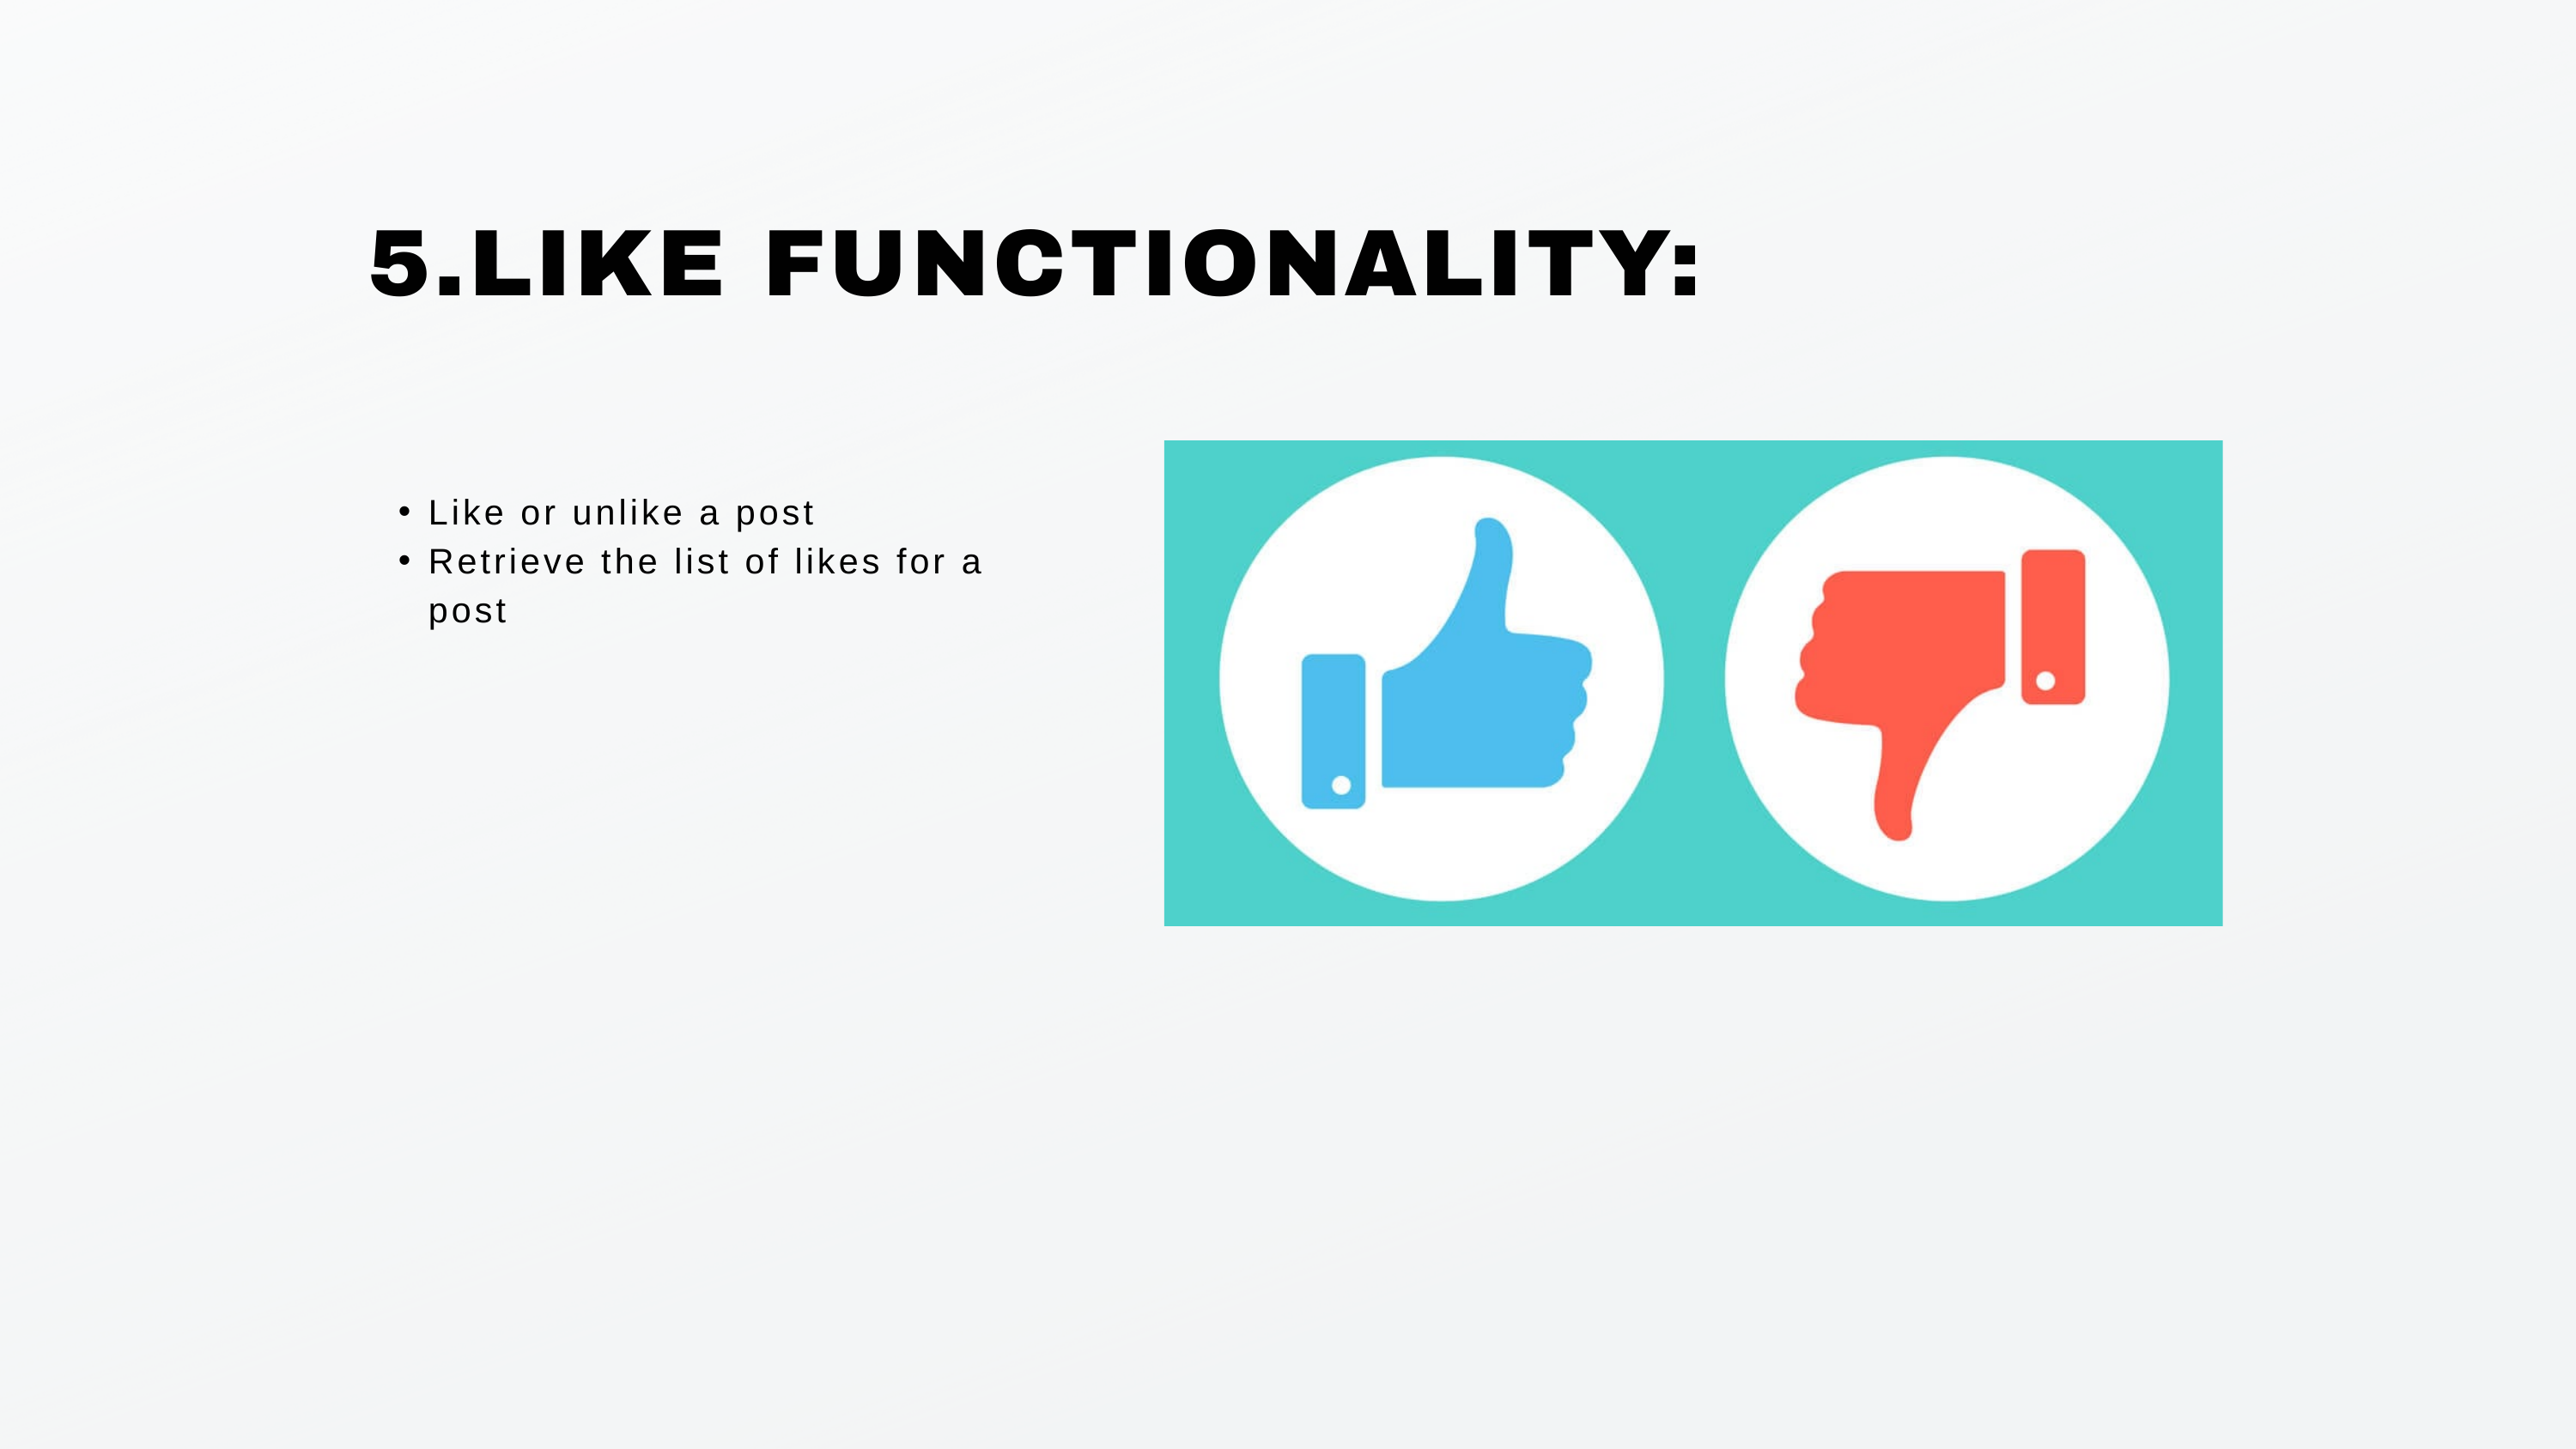

5.LIKE FUNCTIONALITY:

Like or unlike a post
Retrieve the list of likes for a post